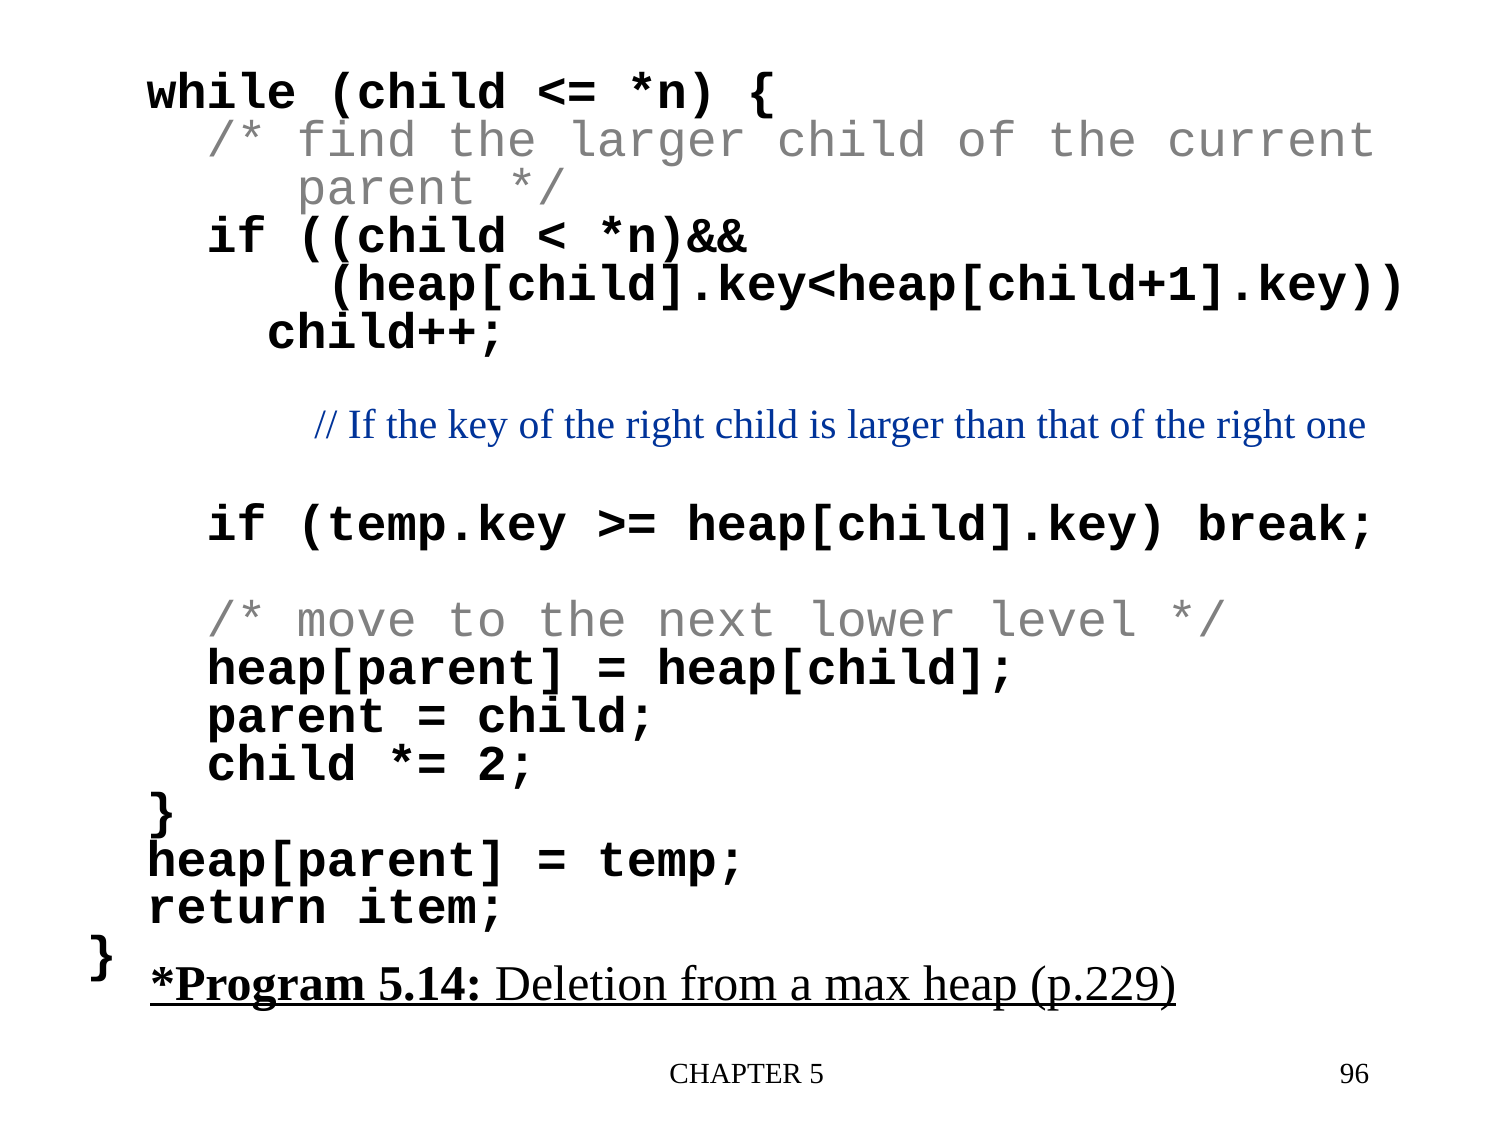

while (child <= *n) {
    /* find the larger child of the current
       parent */
    if ((child < *n)&&
        (heap[child].key<heap[child+1].key))
      child++;

    if (temp.key >= heap[child].key) break;

    /* move to the next lower level */
    heap[parent] = heap[child];
    parent = child;
    child *= 2;
  }
  heap[parent] = temp;
  return item;
}
// If the key of the right child is larger than that of the right one
*Program 5.14: Deletion from a max heap (p.229)
CHAPTER 5
96